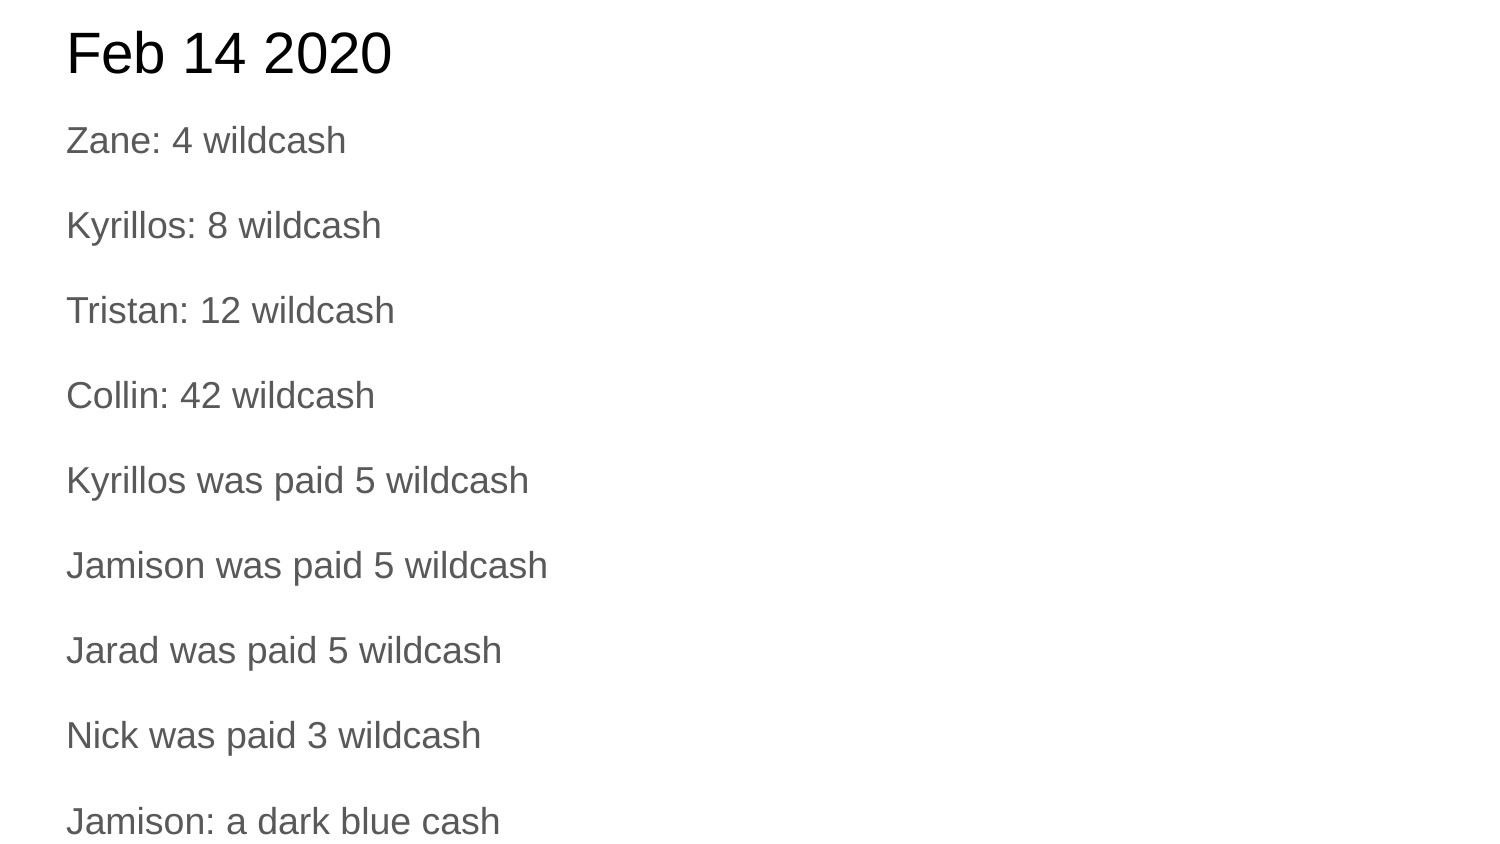

# Feb 14 2020
Zane: 4 wildcash
Kyrillos: 8 wildcash
Tristan: 12 wildcash
Collin: 42 wildcash
Kyrillos was paid 5 wildcash
Jamison was paid 5 wildcash
Jarad was paid 5 wildcash
Nick was paid 3 wildcash
Jamison: a dark blue cash